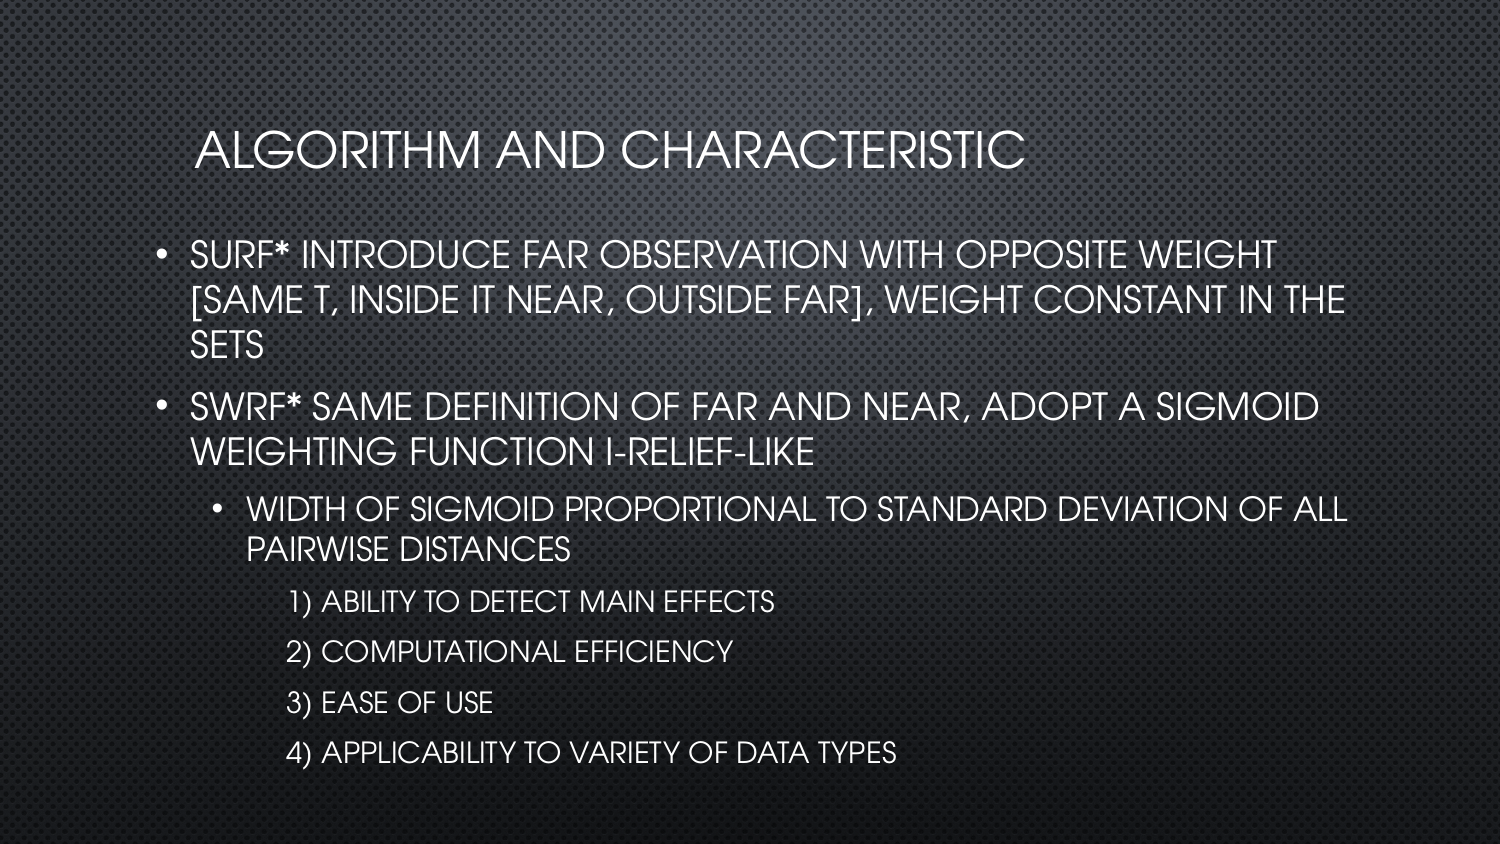

# Algorithm and characteristic
SURF* introduce far observation with opposite weight [same T, inside it near, outside far], weight constant in the sets
SWRF* same definition of far and near, adopt a sigmoid weighting function I-RELIEF-like
width of sigmoid proportional to standard deviation of all pairwise distances
1) ability to detect main effects
2) computational efficiency
3) ease of use
4) applicability to variety of data types
25